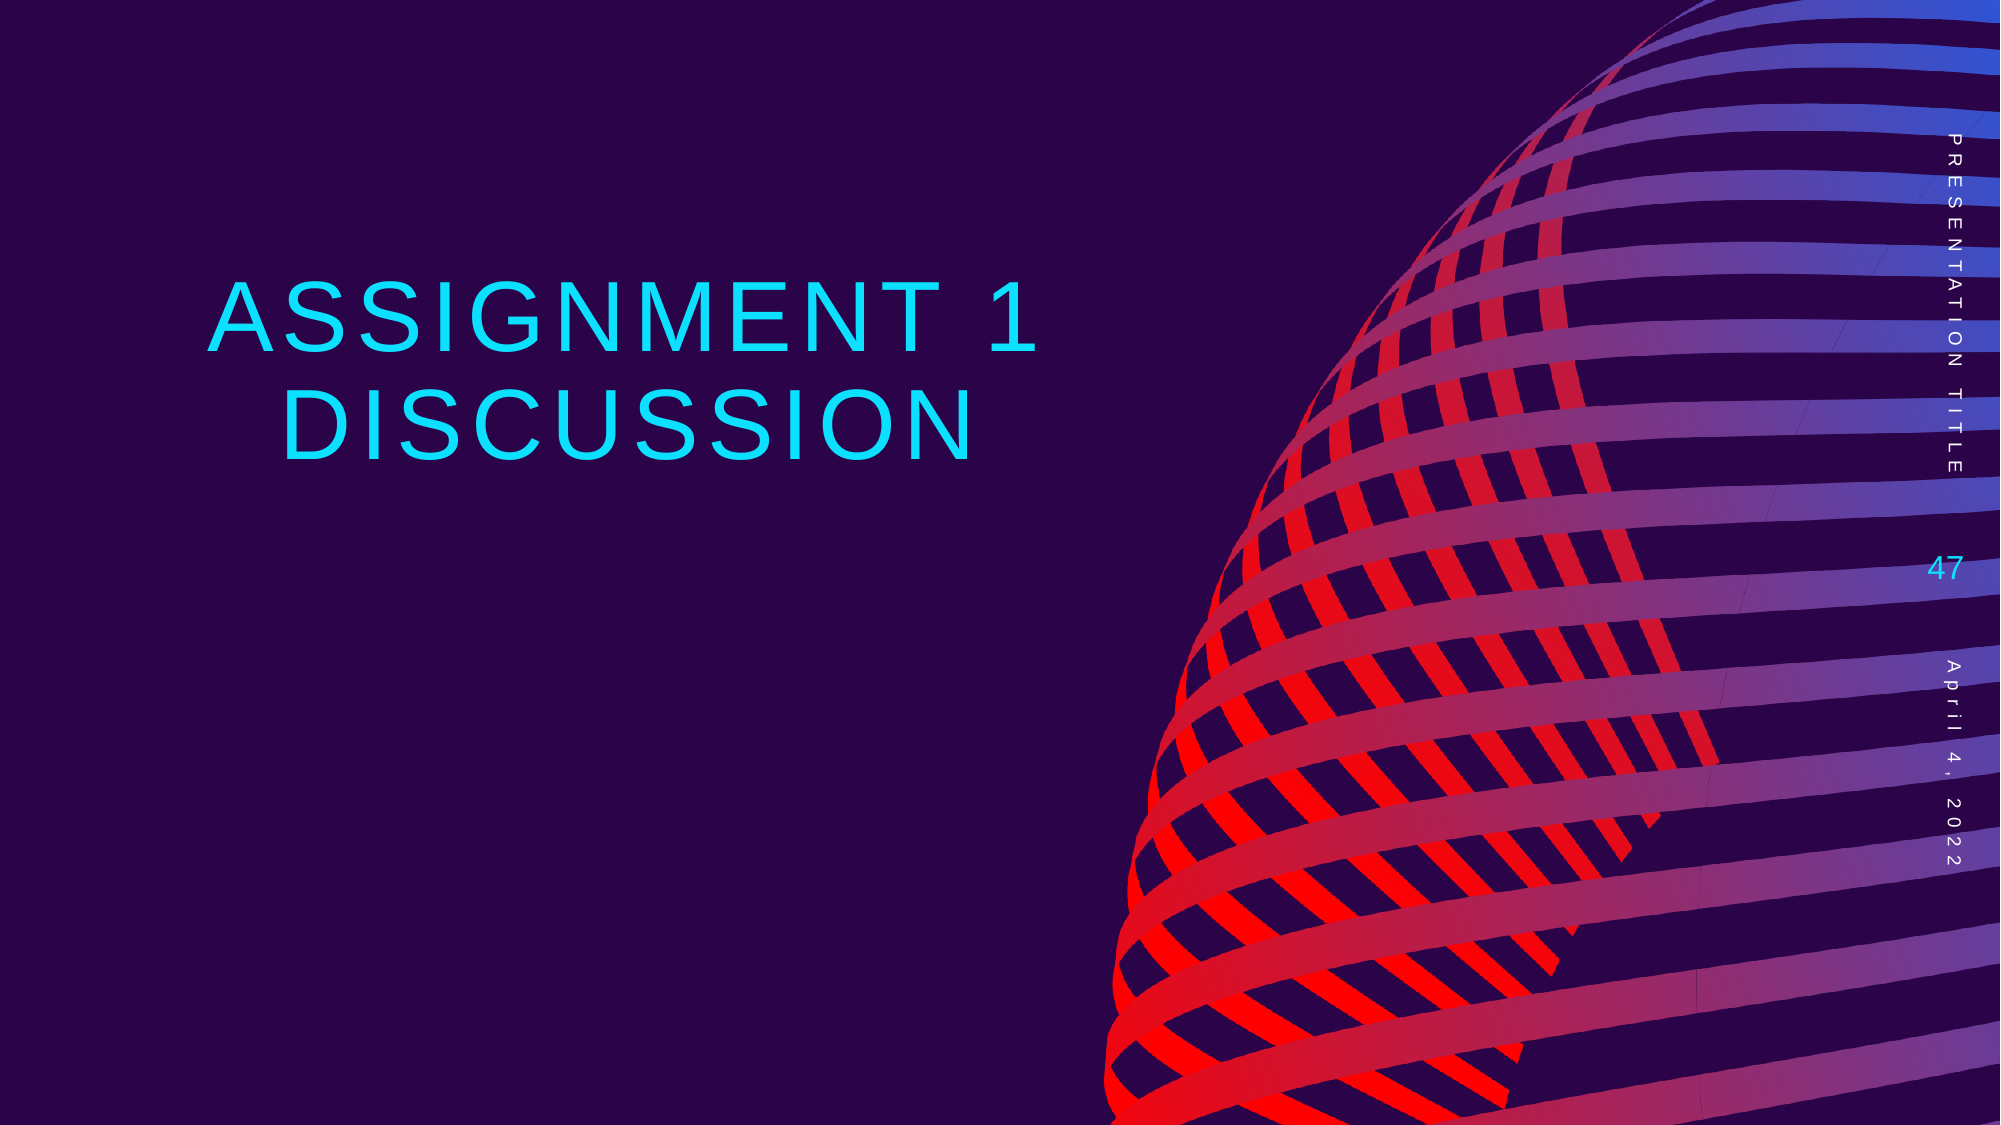

PRESENTATION TITLE
# Assignment 1 Discussion

47
April 4, 2022